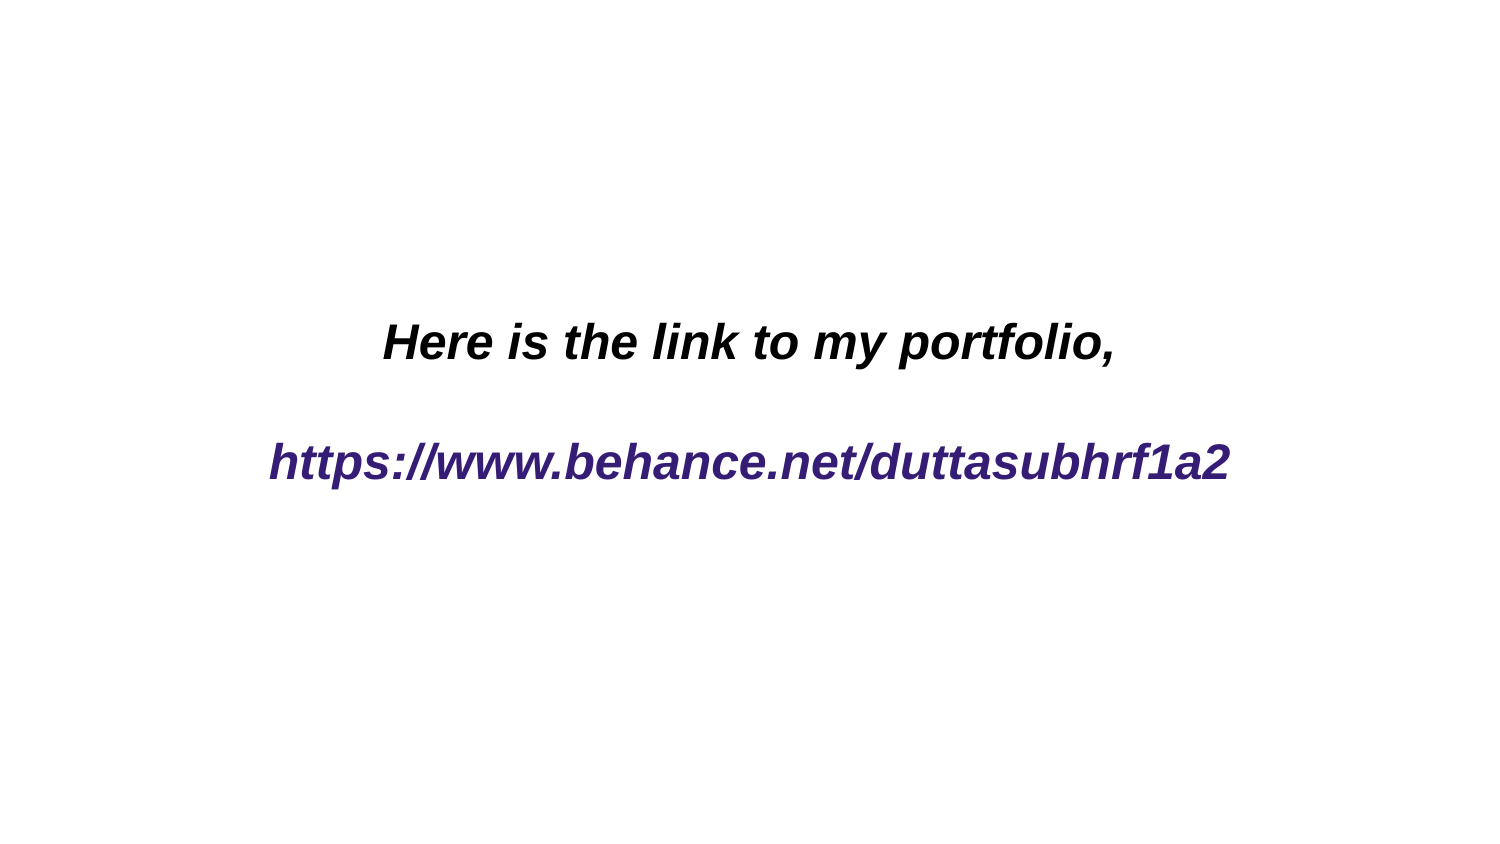

Here is the link to my portfolio,

https://www.behance.net/duttasubhrf1a2